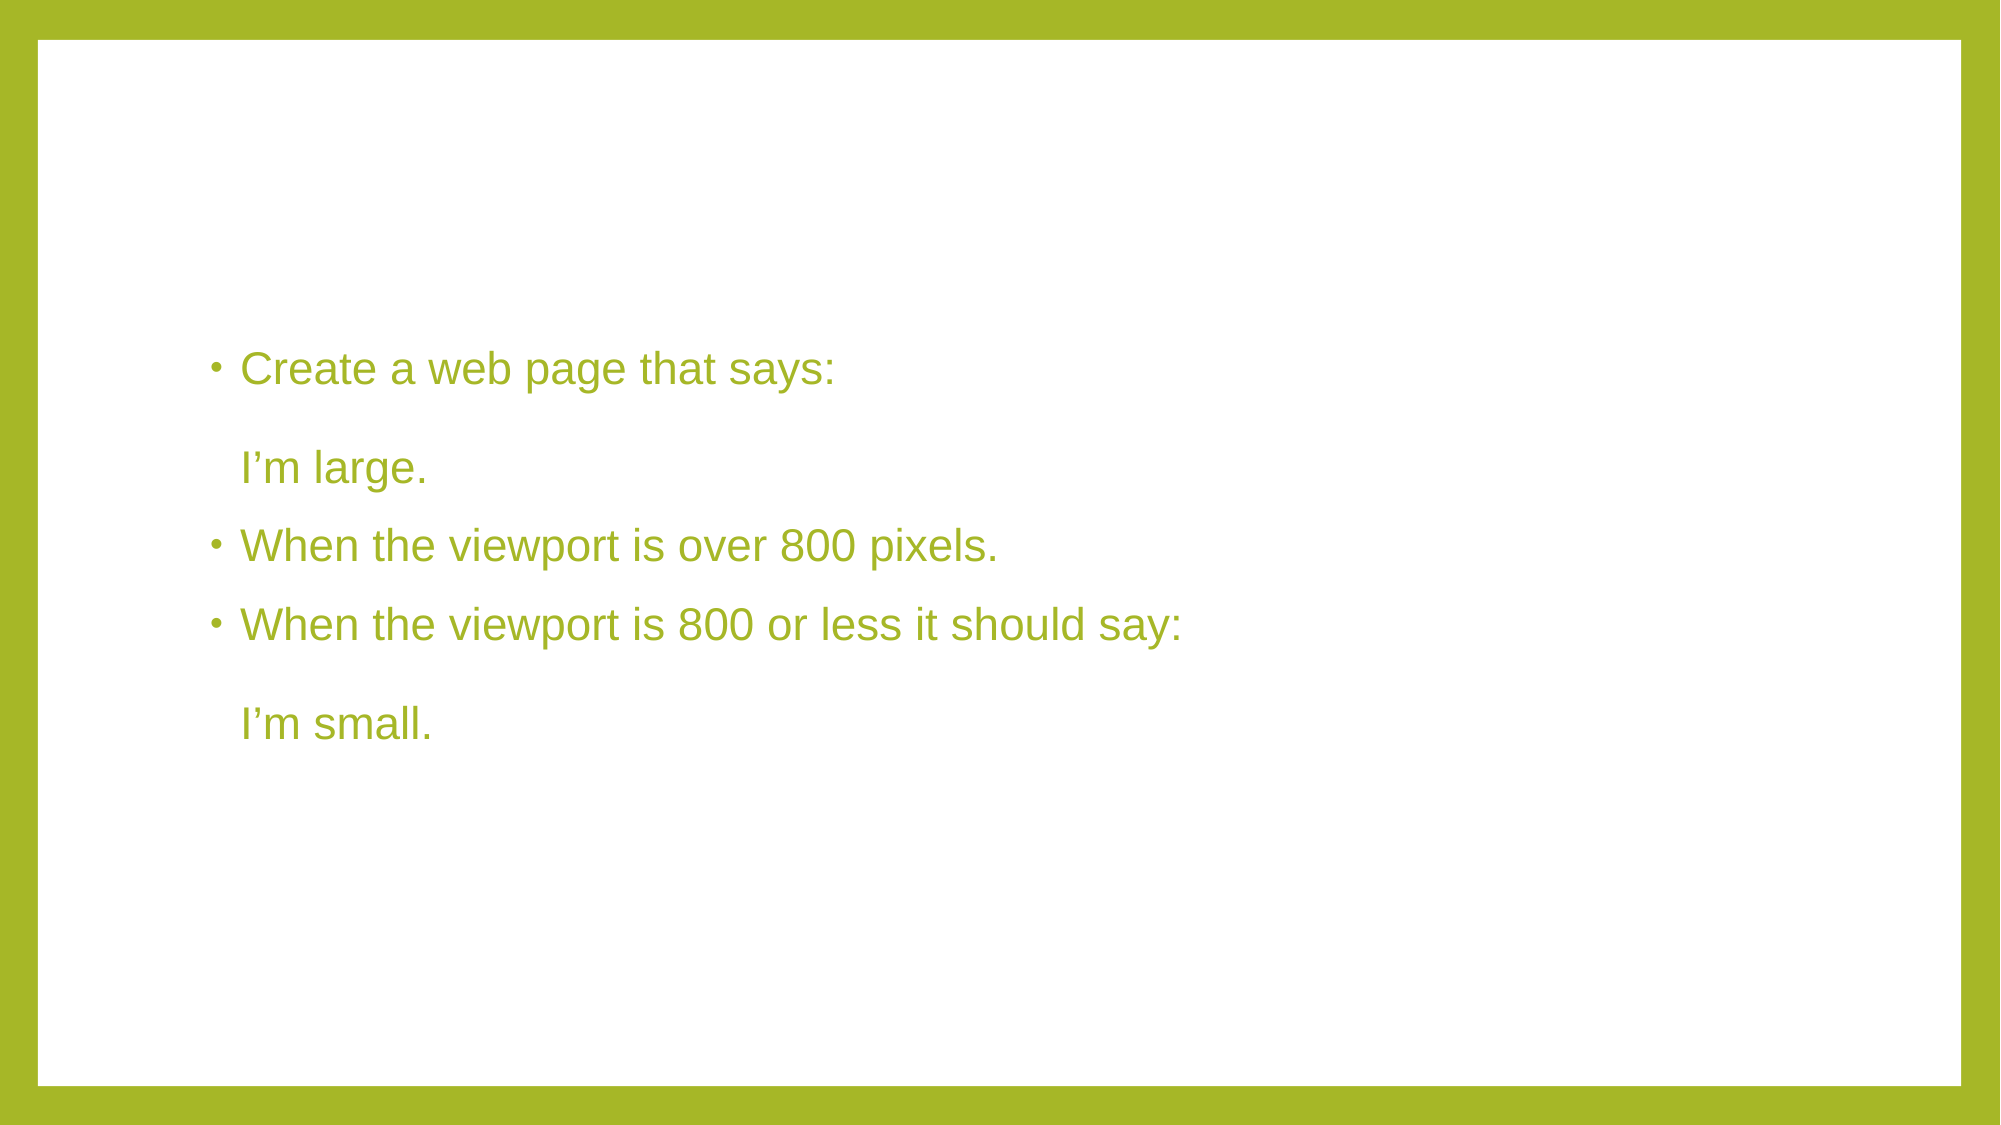

#
Create a web page that says:
I’m large.
When the viewport is over 800 pixels.
When the viewport is 800 or less it should say:
I’m small.